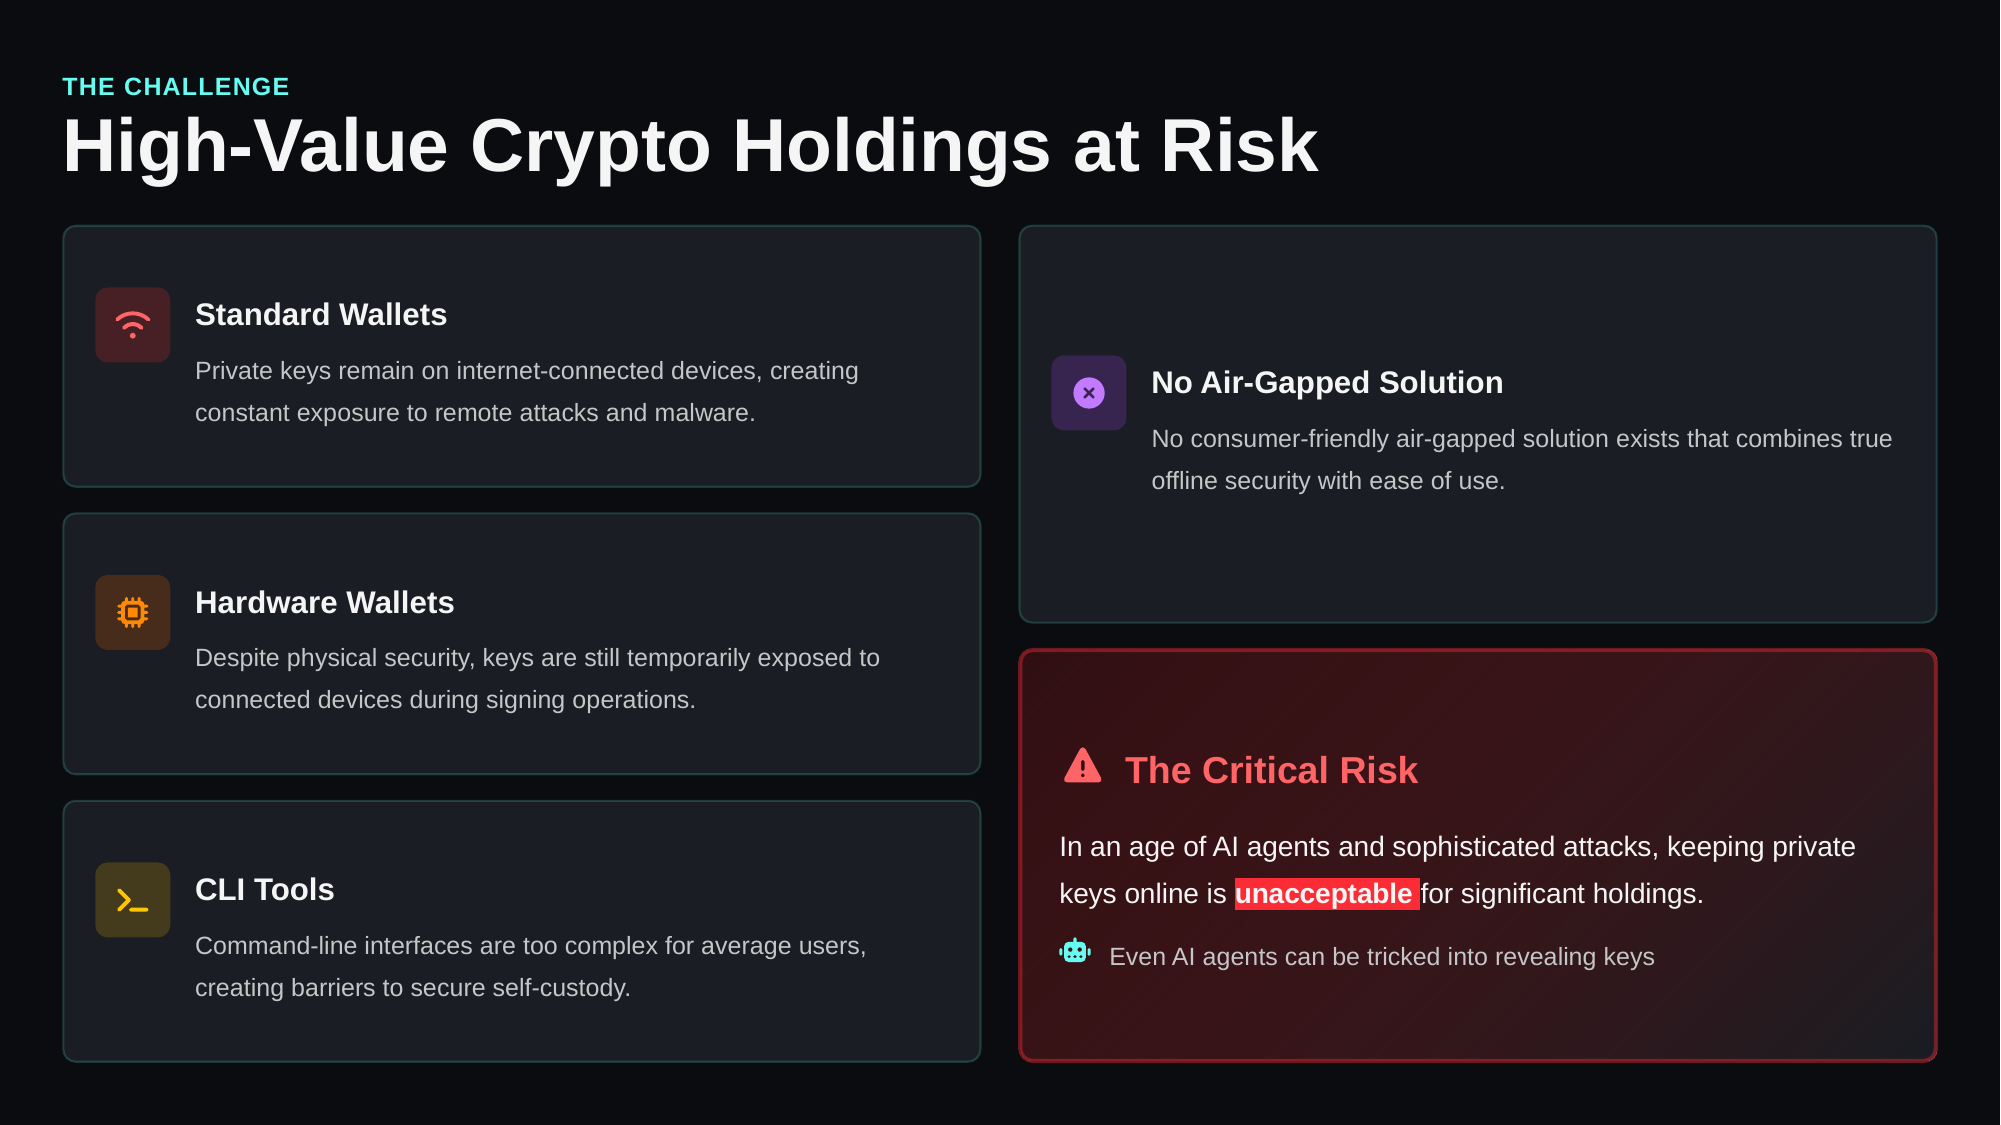

THE CHALLENGE
High-Value Crypto Holdings at Risk

Standard Wallets

Private keys remain on internet-connected devices, creating constant exposure to remote attacks and malware.

No Air-Gapped Solution

No consumer-friendly air-gapped solution exists that combines true offline security with ease of use.

Hardware Wallets

Despite physical security, keys are still temporarily exposed to connected devices during signing operations.

The Critical Risk

In an age of AI agents and sophisticated attacks, keeping private keys online is unacceptable for significant holdings.

CLI Tools

Command-line interfaces are too complex for average users, creating barriers to secure self-custody.
Even AI agents can be tricked into revealing keys